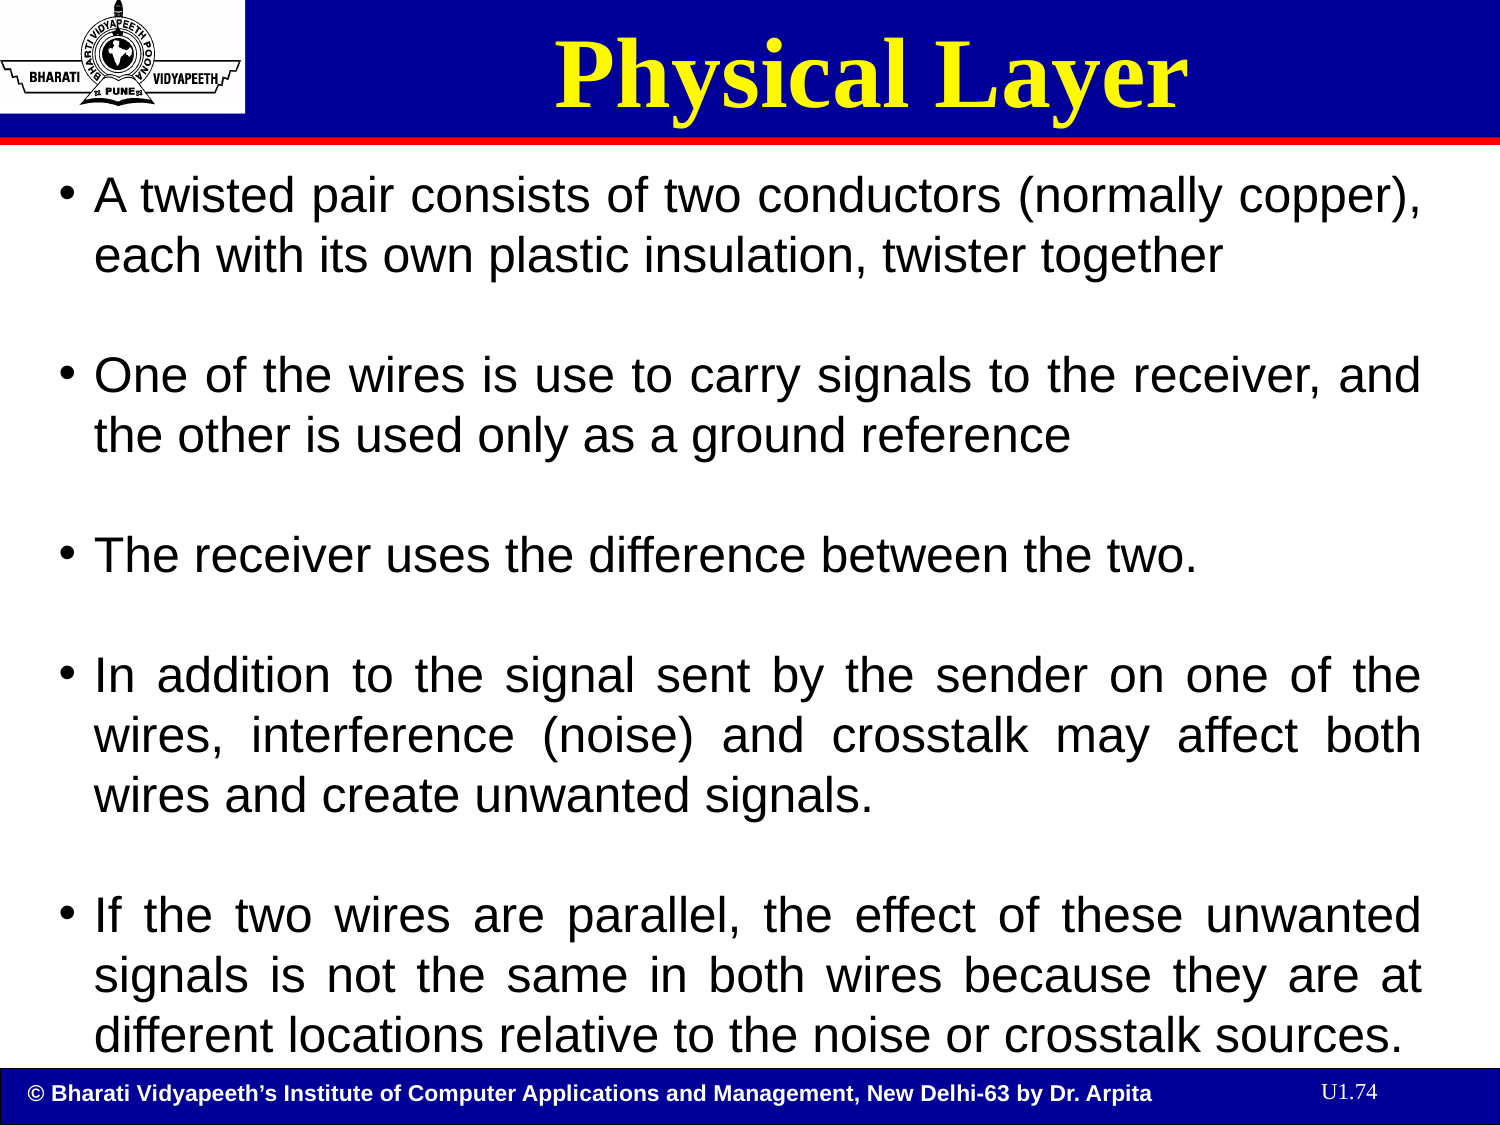

Physical Layer
A twisted pair consists of two conductors (normally copper), each with its own plastic insulation, twister together

One of the wires is use to carry signals to the receiver, and the other is used only as a ground reference

The receiver uses the difference between the two.

In addition to the signal sent by the sender on one of the wires, interference (noise) and crosstalk may affect both wires and create unwanted signals.

If the two wires are parallel, the effect of these unwanted signals is not the same in both wires because they are at different locations relative to the noise or crosstalk sources.